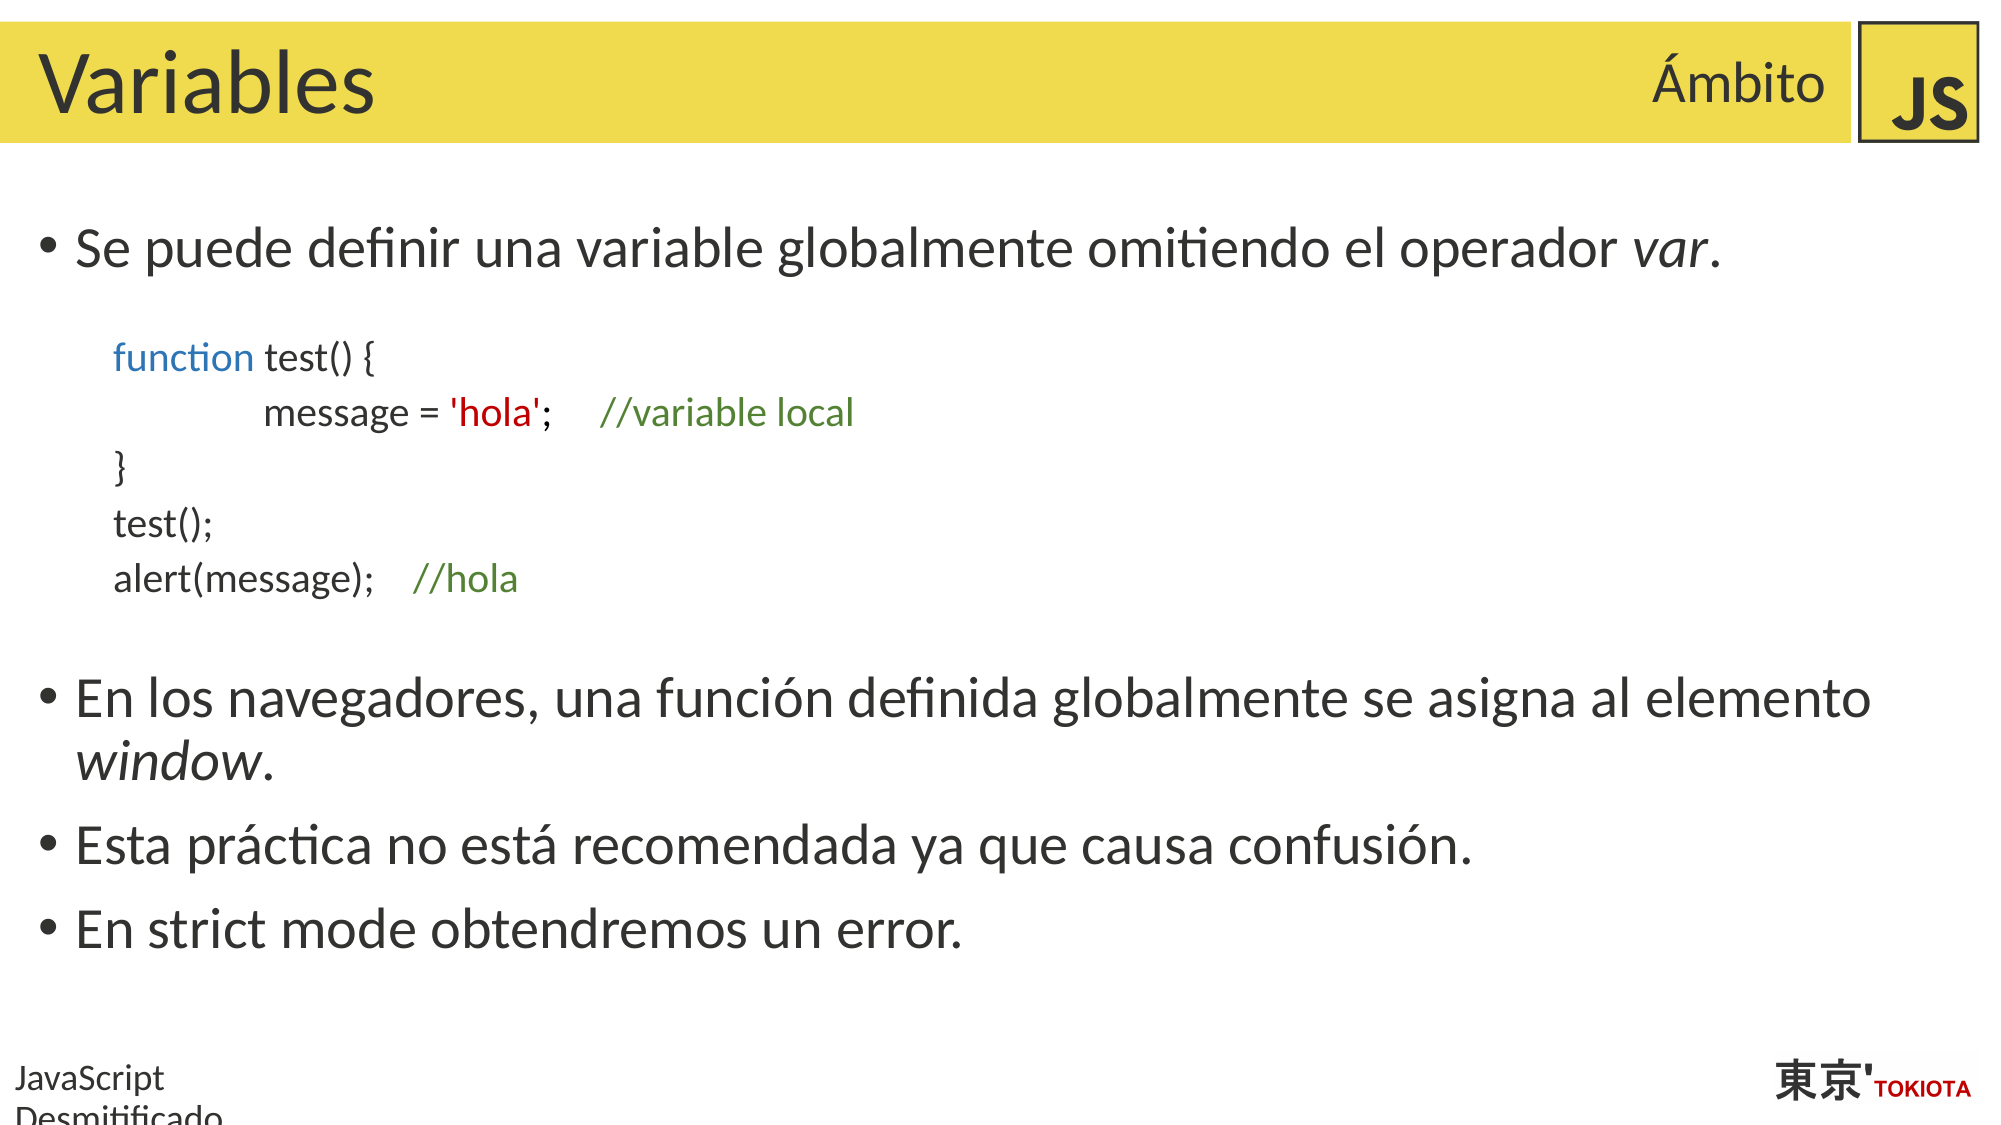

# Variables
 Ámbito
Se puede definir una variable globalmente omitiendo el operador var.
function test() {
	message = 'hola';     //variable local
}
test();
alert(message);    //hola
En los navegadores, una función definida globalmente se asigna al elemento window.
Esta práctica no está recomendada ya que causa confusión.
En strict mode obtendremos un error.